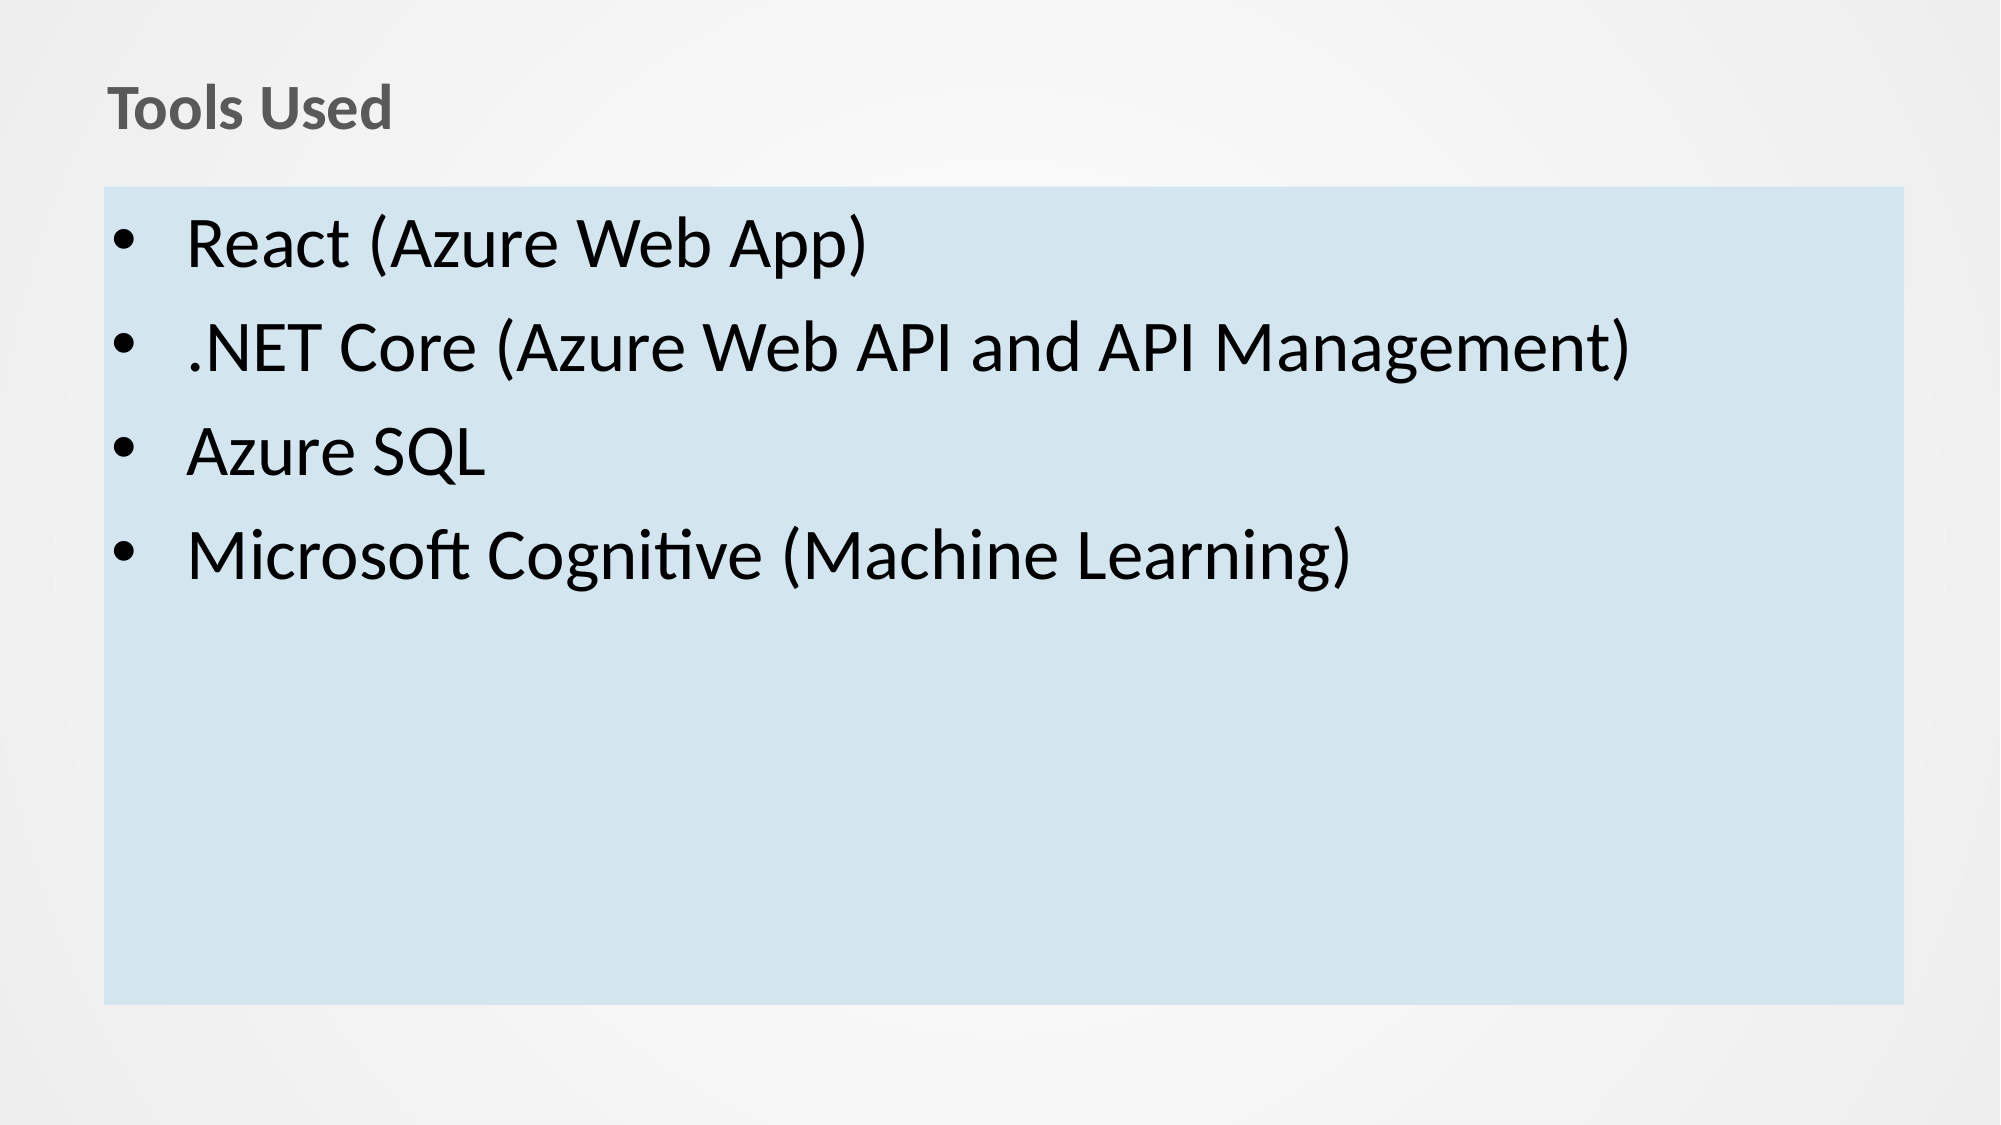

# Tools Used
React (Azure Web App)
.NET Core (Azure Web API and API Management)
Azure SQL
Microsoft Cognitive (Machine Learning)